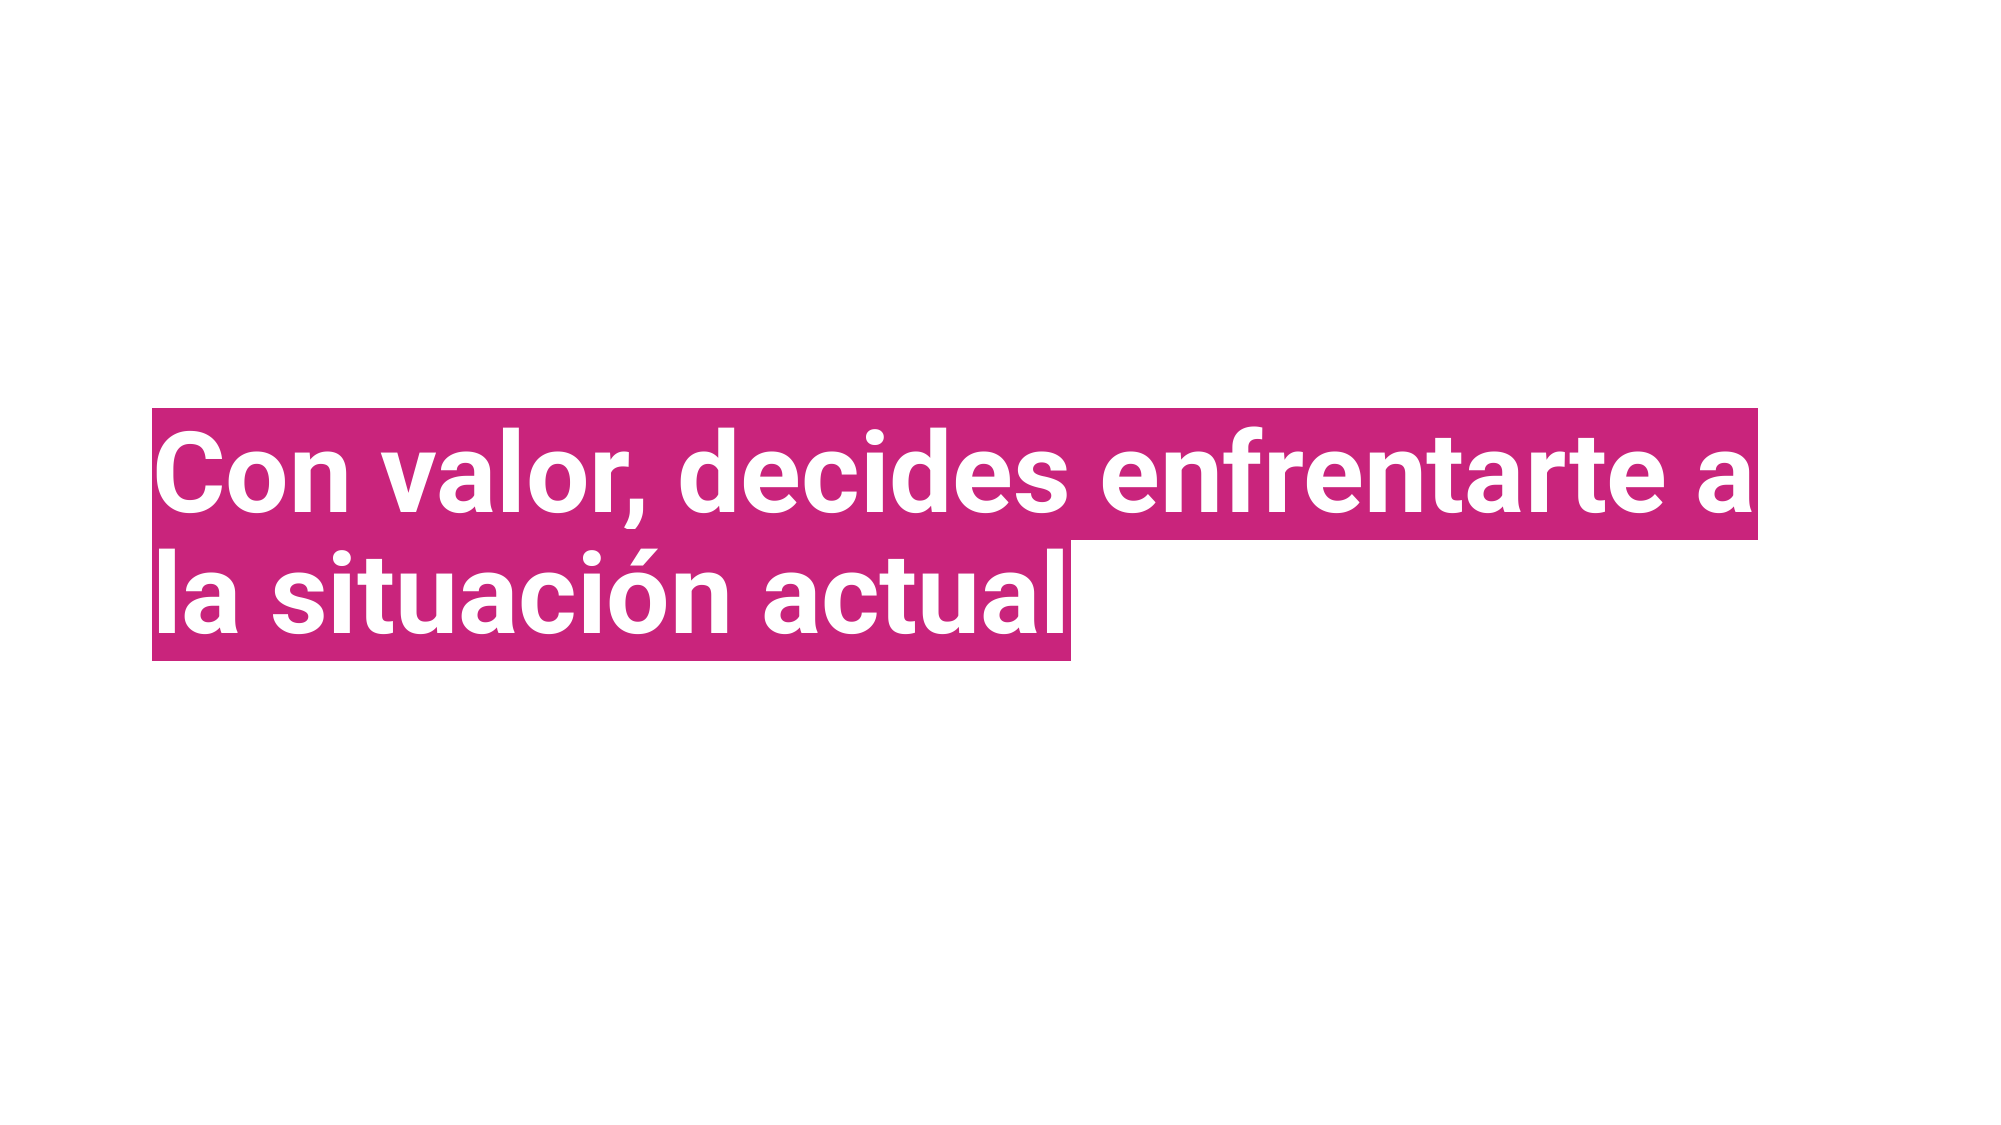

Con valor, decides enfrentarte a la situación actual